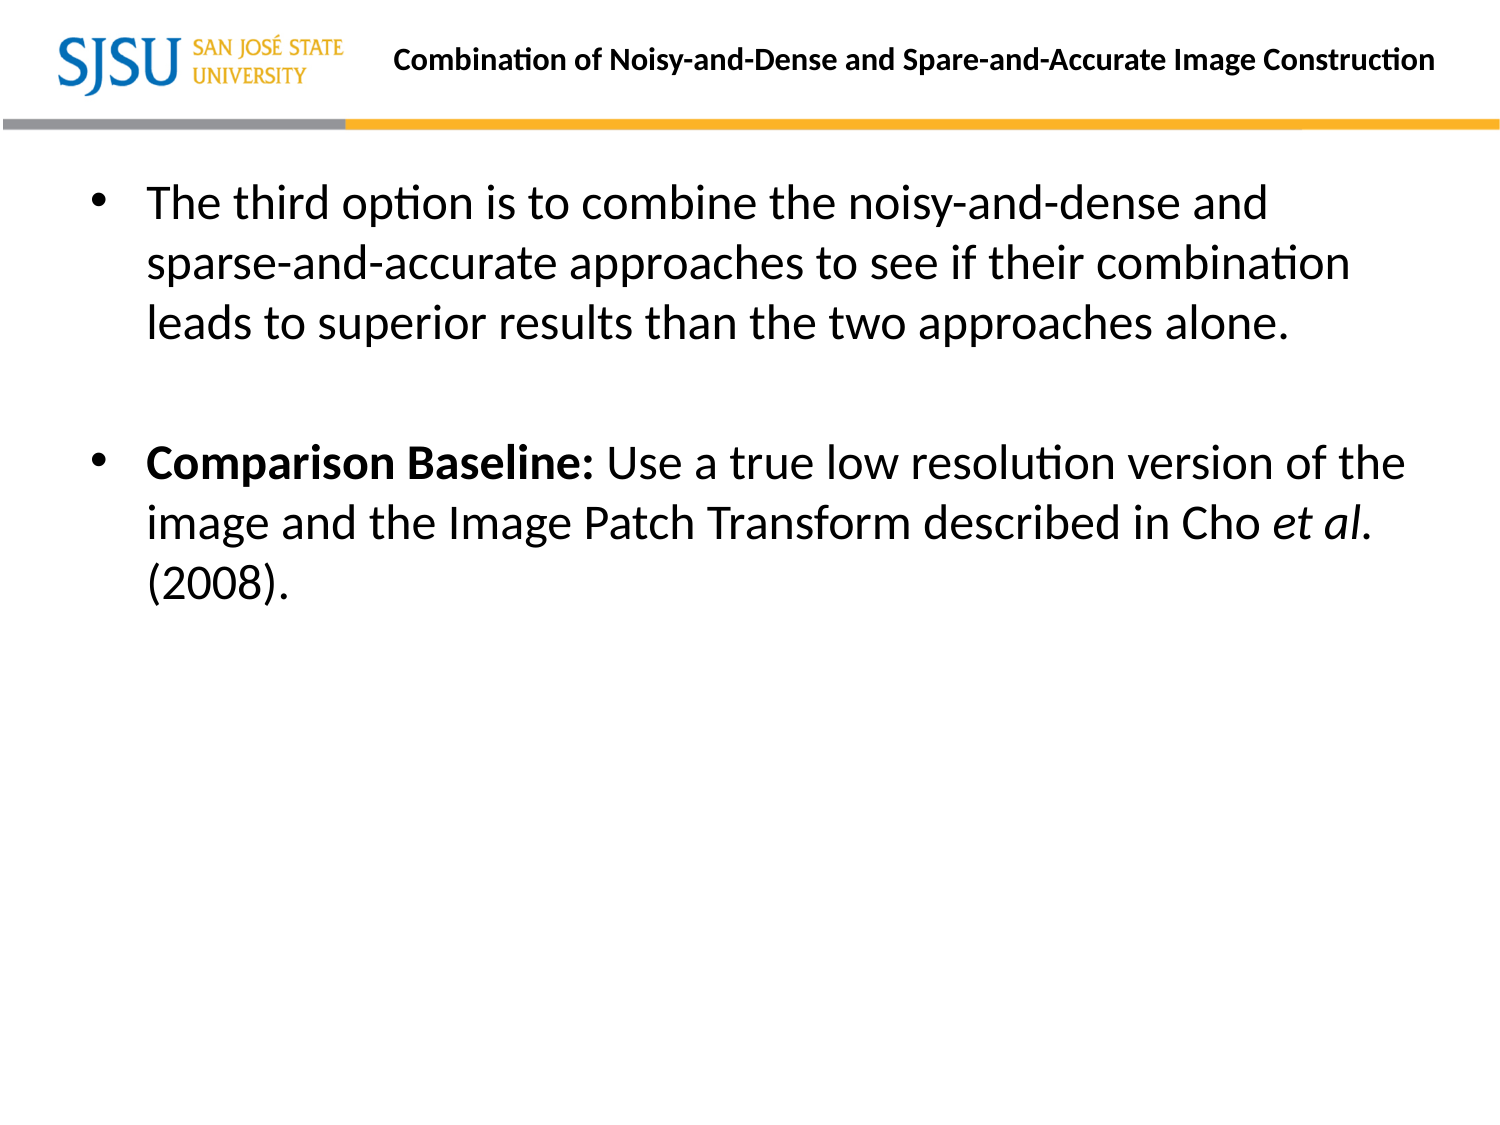

# Combination of Noisy-and-Dense and Spare-and-Accurate Image Construction
The third option is to combine the noisy-and-dense and sparse-and-accurate approaches to see if their combination leads to superior results than the two approaches alone.

Comparison Baseline: Use a true low resolution version of the image and the Image Patch Transform described in Cho et al. (2008).